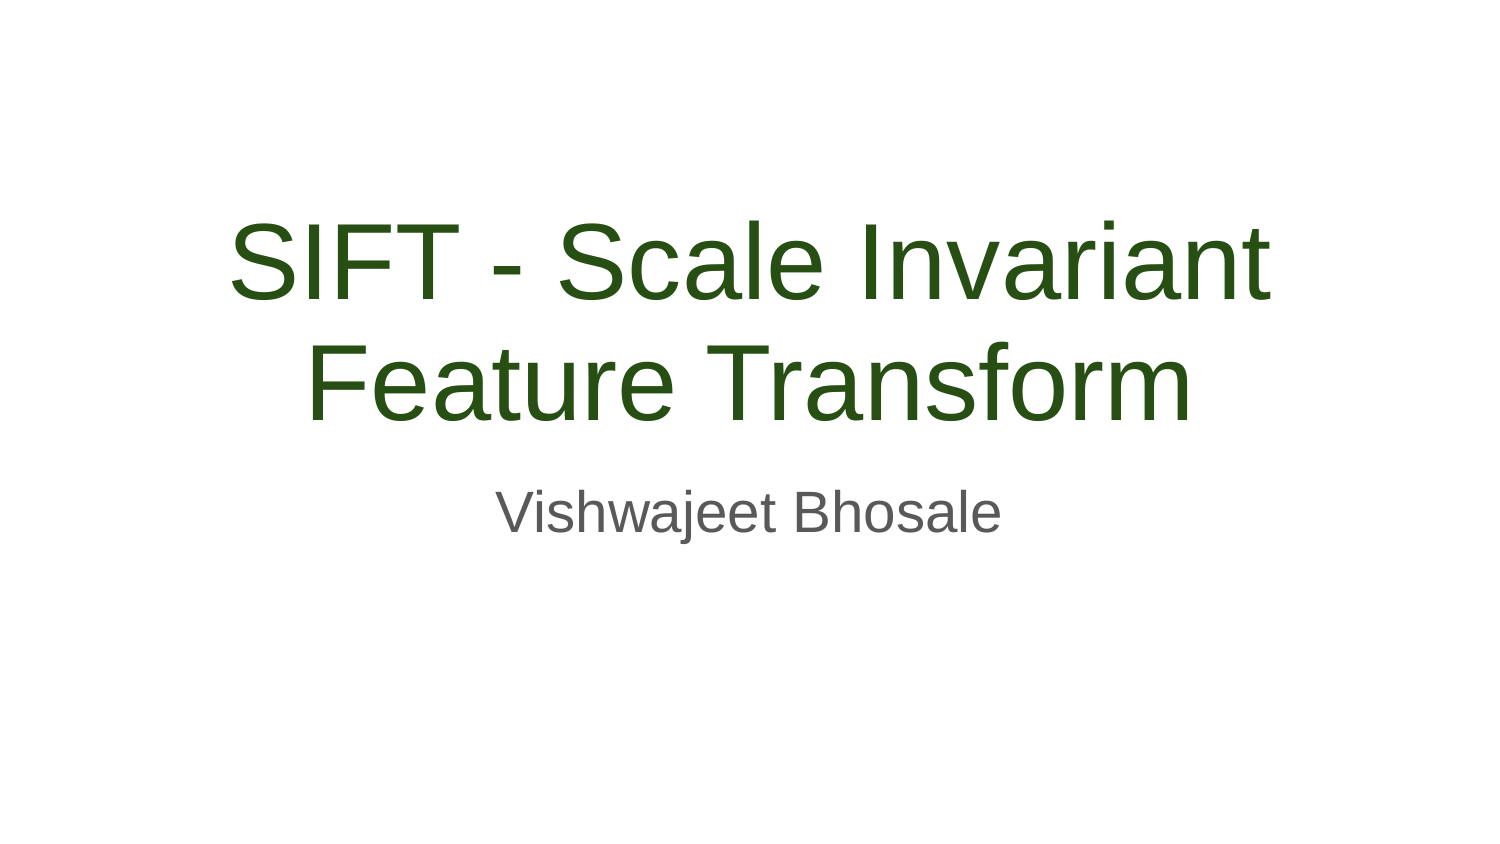

# SIFT - Scale Invariant Feature Transform
Vishwajeet Bhosale